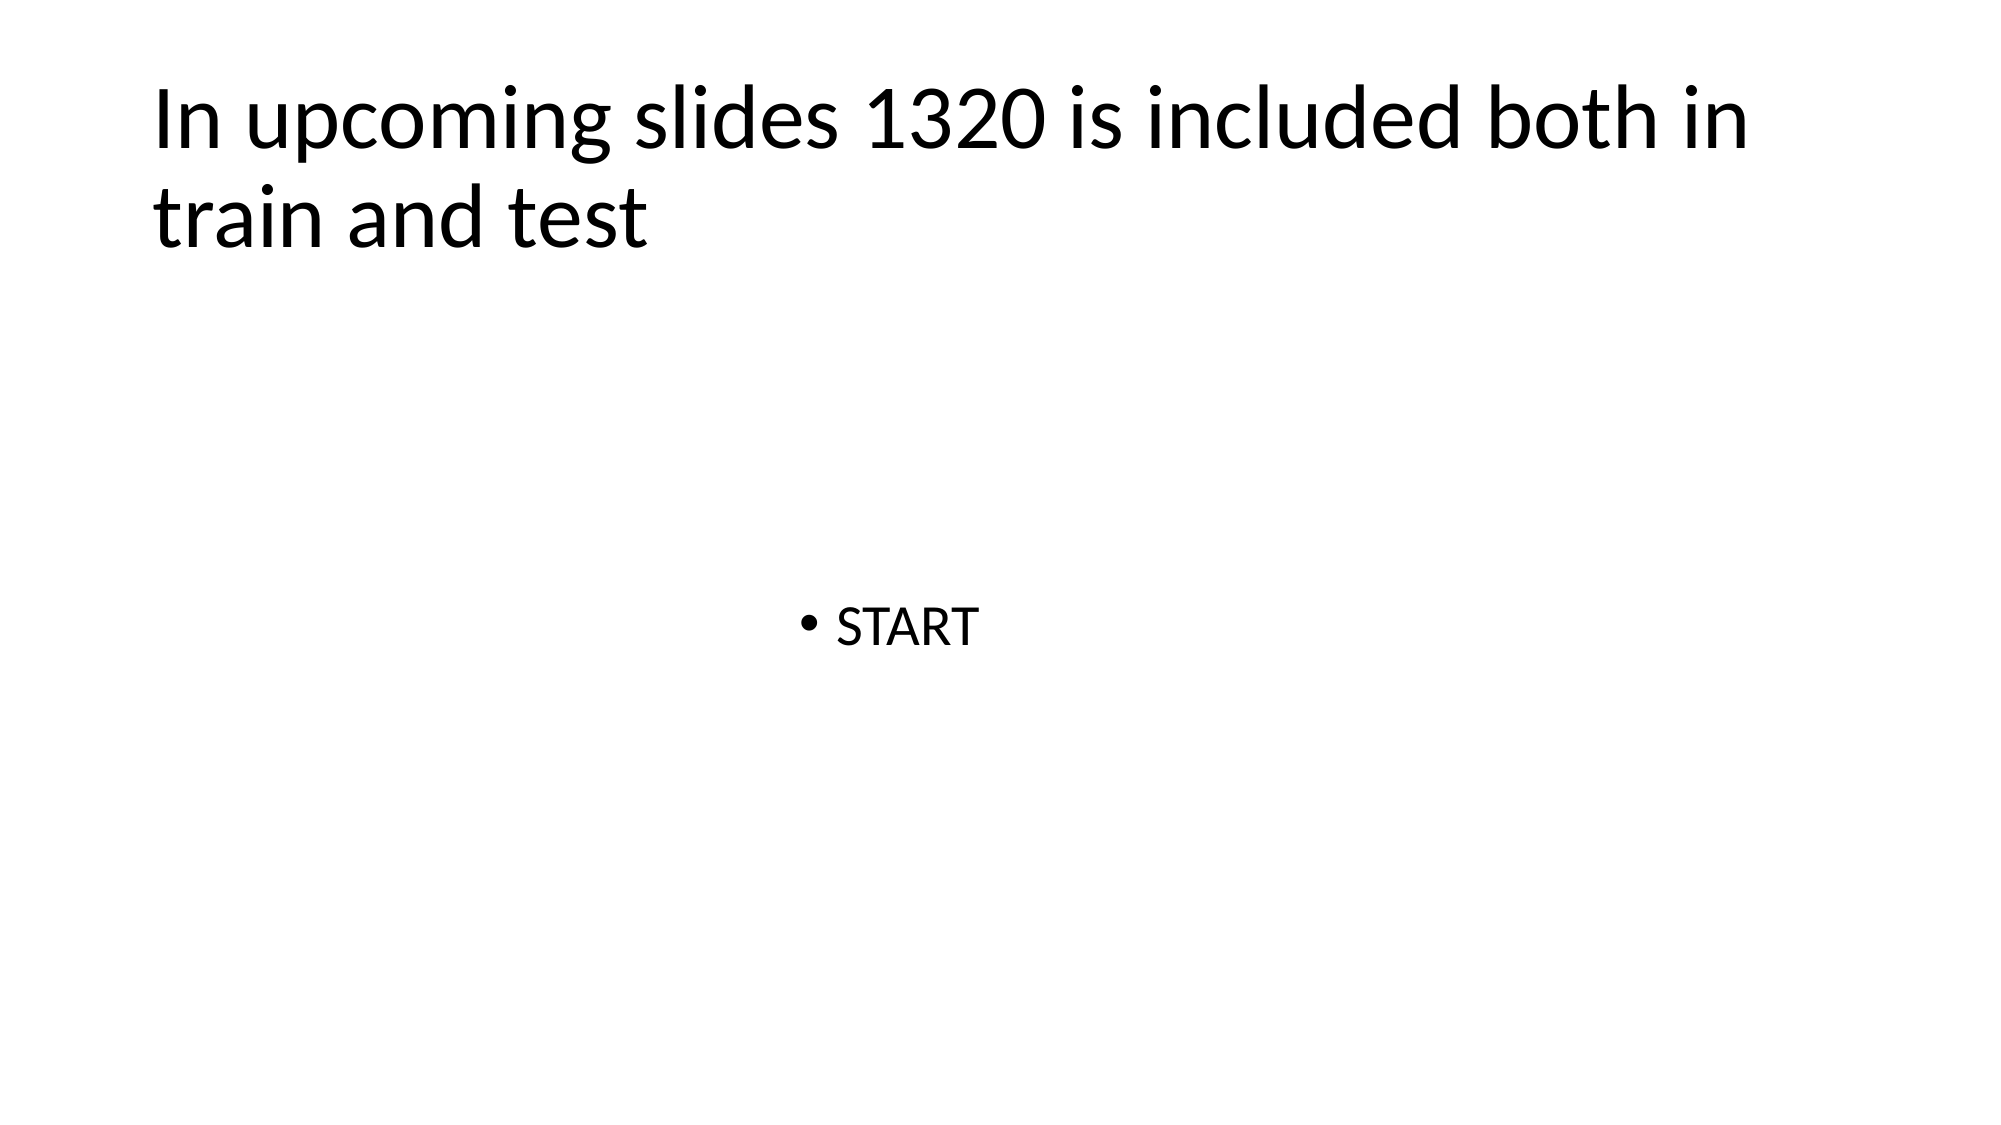

# In upcoming slides 1320 is included both in train and test
START